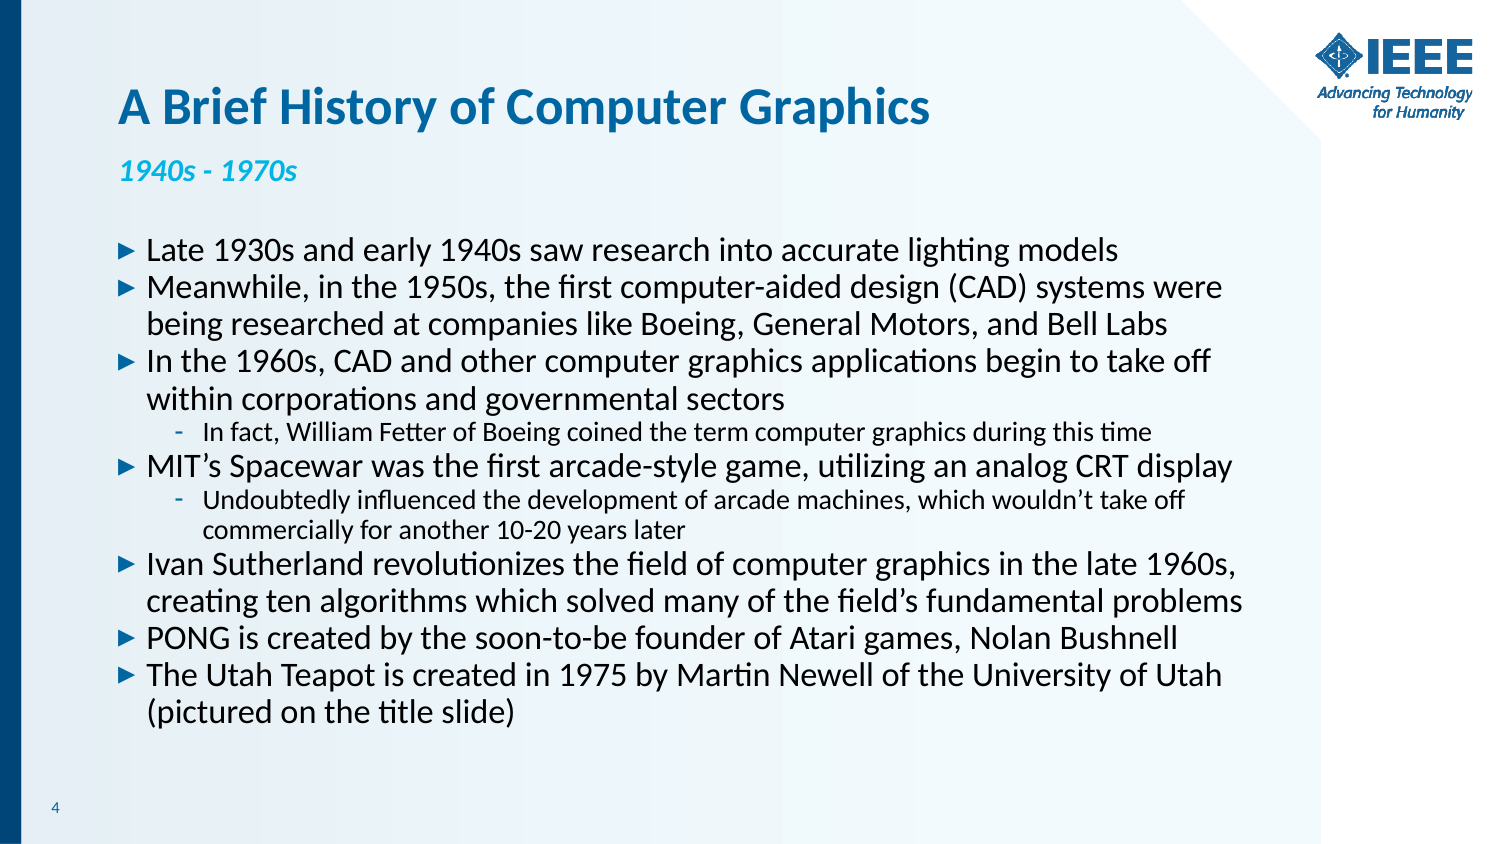

# A Brief History of Computer Graphics
1940s - 1970s
Late 1930s and early 1940s saw research into accurate lighting models
Meanwhile, in the 1950s, the first computer-aided design (CAD) systems were being researched at companies like Boeing, General Motors, and Bell Labs
In the 1960s, CAD and other computer graphics applications begin to take off within corporations and governmental sectors
In fact, William Fetter of Boeing coined the term computer graphics during this time
MIT’s Spacewar was the first arcade-style game, utilizing an analog CRT display
Undoubtedly influenced the development of arcade machines, which wouldn’t take off commercially for another 10-20 years later
Ivan Sutherland revolutionizes the field of computer graphics in the late 1960s, creating ten algorithms which solved many of the field’s fundamental problems
PONG is created by the soon-to-be founder of Atari games, Nolan Bushnell
The Utah Teapot is created in 1975 by Martin Newell of the University of Utah (pictured on the title slide)
4